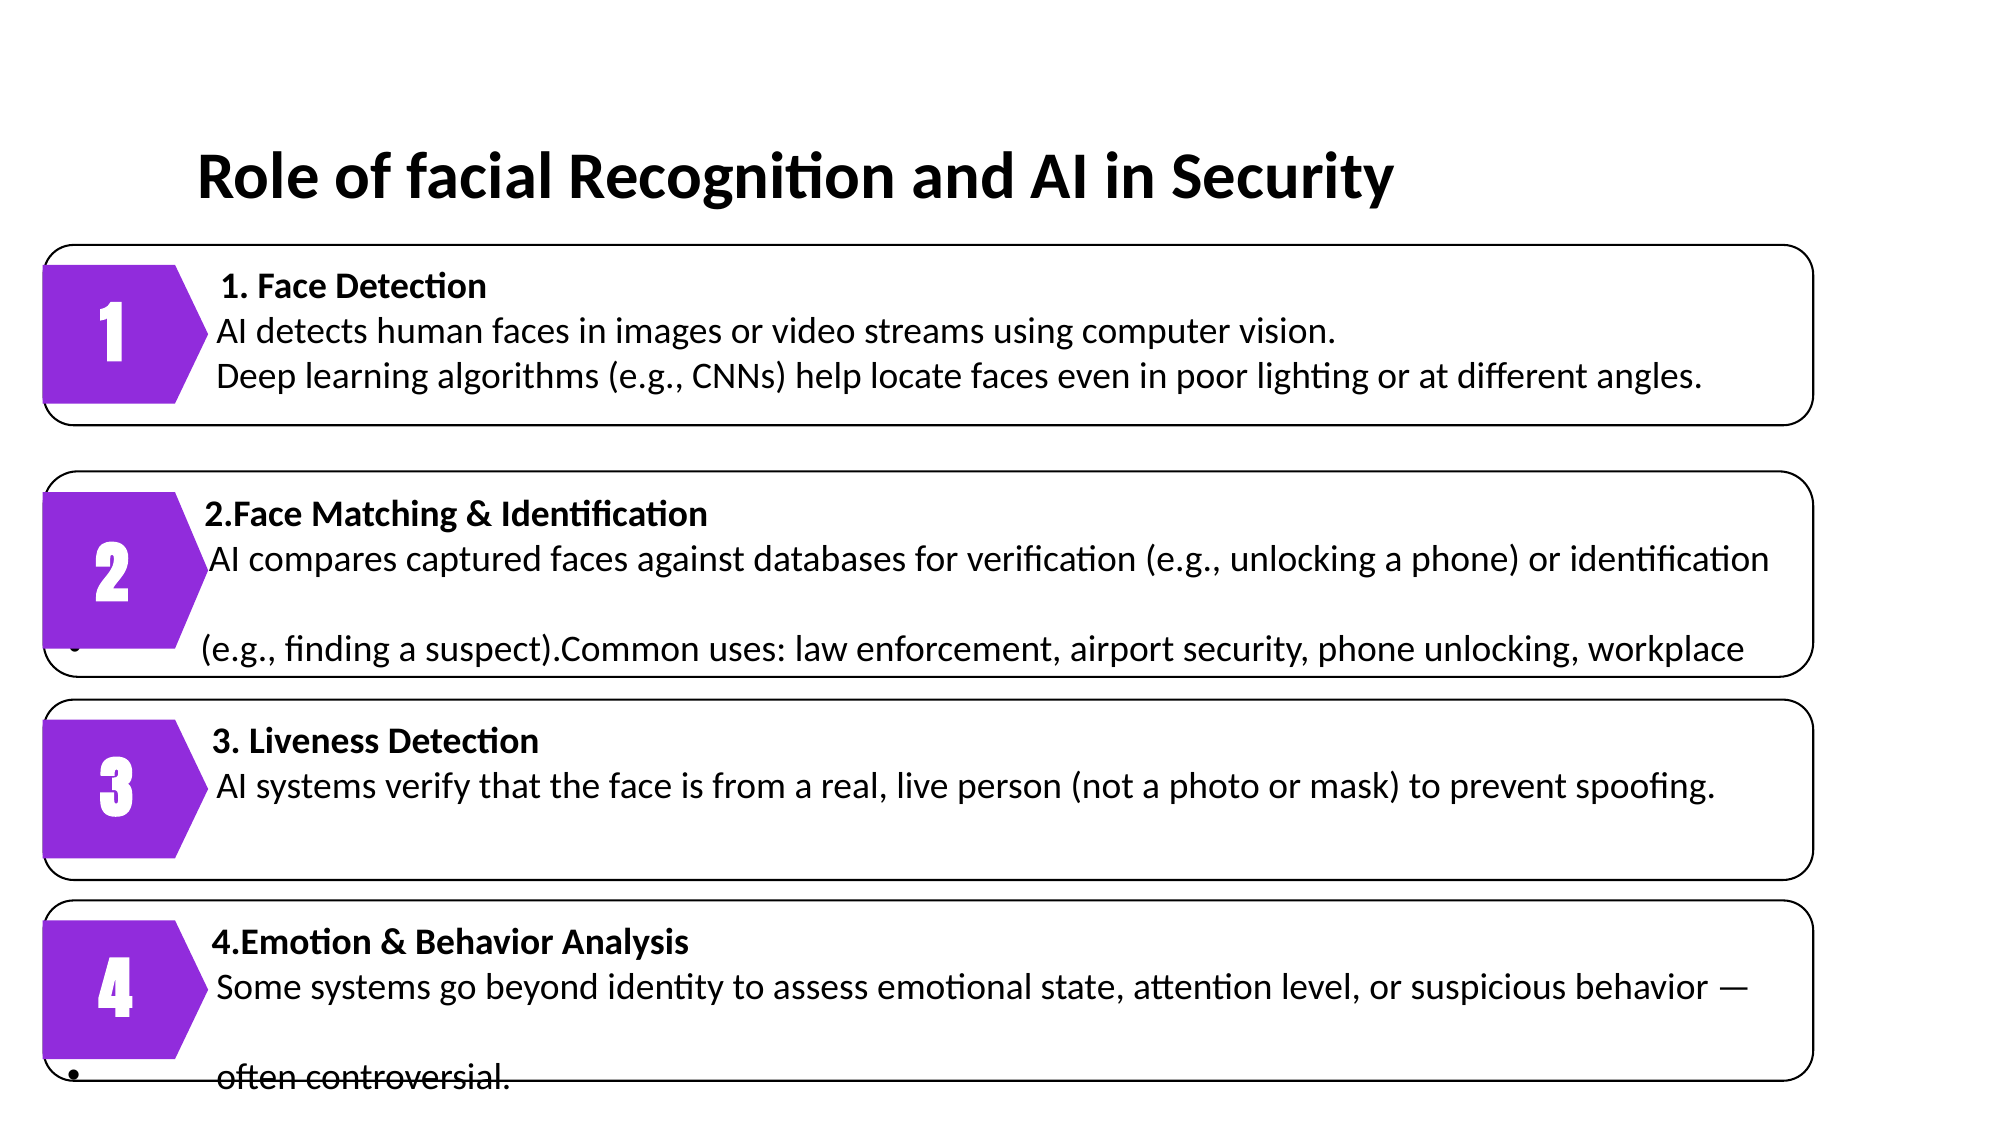

Role of facial Recognition and AI in Security
                  1. Face Detection
                AI detects human faces in images or video streams using computer vision.
                Deep learning algorithms (e.g., CNNs) help locate faces even in poor lighting or at different angles.

1
                2.Face Matching & Identification
               AI compares captured faces against databases for verification (e.g., unlocking a phone) or identification
              (e.g., finding a suspect).Common uses: law enforcement, airport security, phone unlocking, workplace
                access control.
.

2
                 3. Liveness Detection
                AI systems verify that the face is from a real, live person (not a photo or mask) to prevent spoofing.
.

3
                 4.Emotion & Behavior Analysis
                Some systems go beyond identity to assess emotional state, attention level, or suspicious behavior —
                often controversial.

4